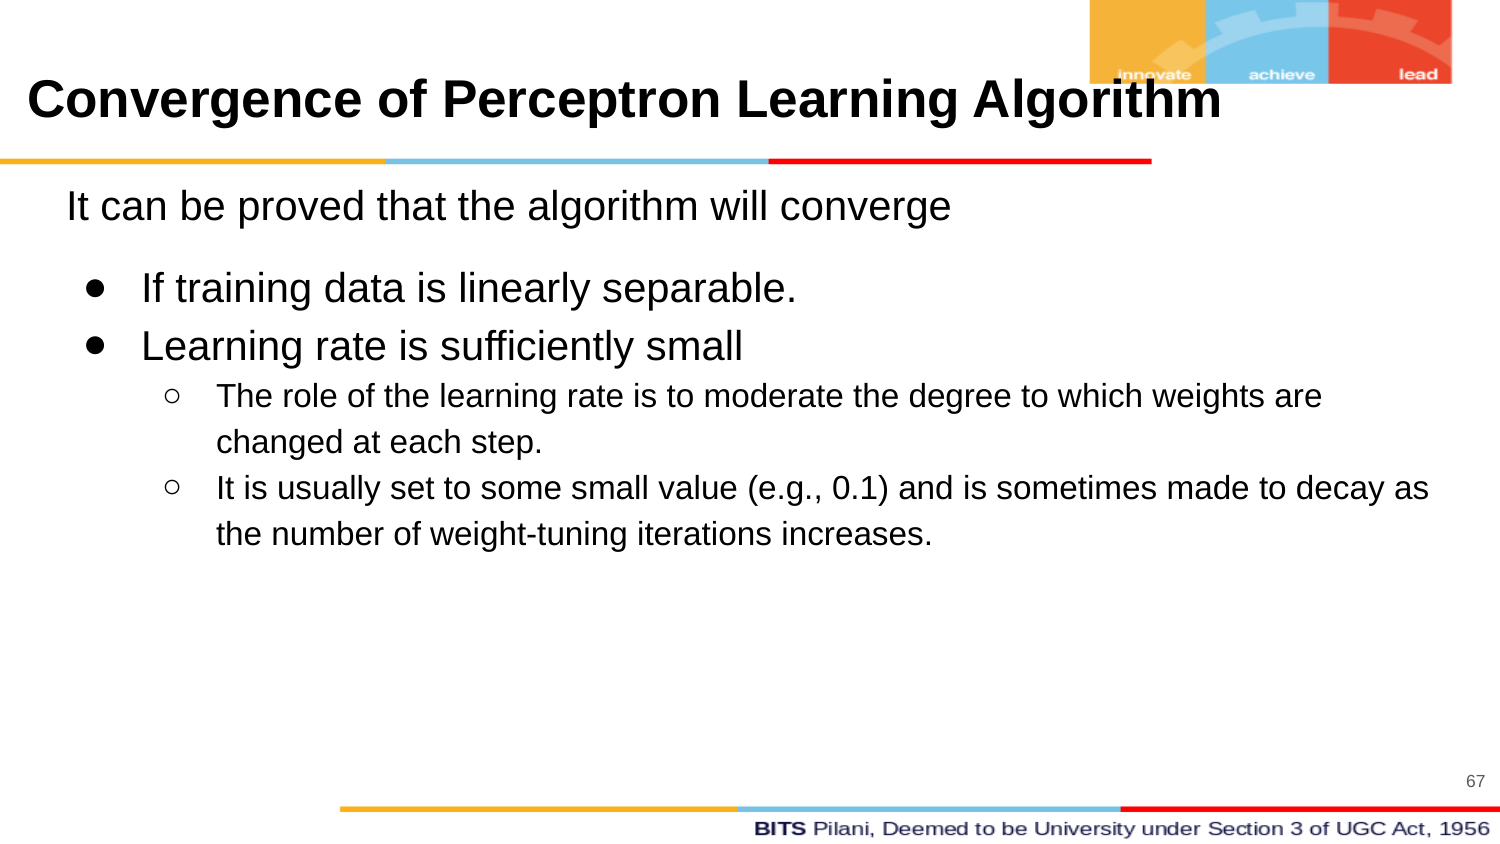

# Convergence of Perceptron Learning Algorithm

It can be proved that the algorithm will converge
If training data is linearly separable.
Learning rate is sufficiently small
The role of the learning rate is to moderate the degree to which weights are changed at each step.
It is usually set to some small value (e.g., 0.1) and is sometimes made to decay as the number of weight-tuning iterations increases.

67